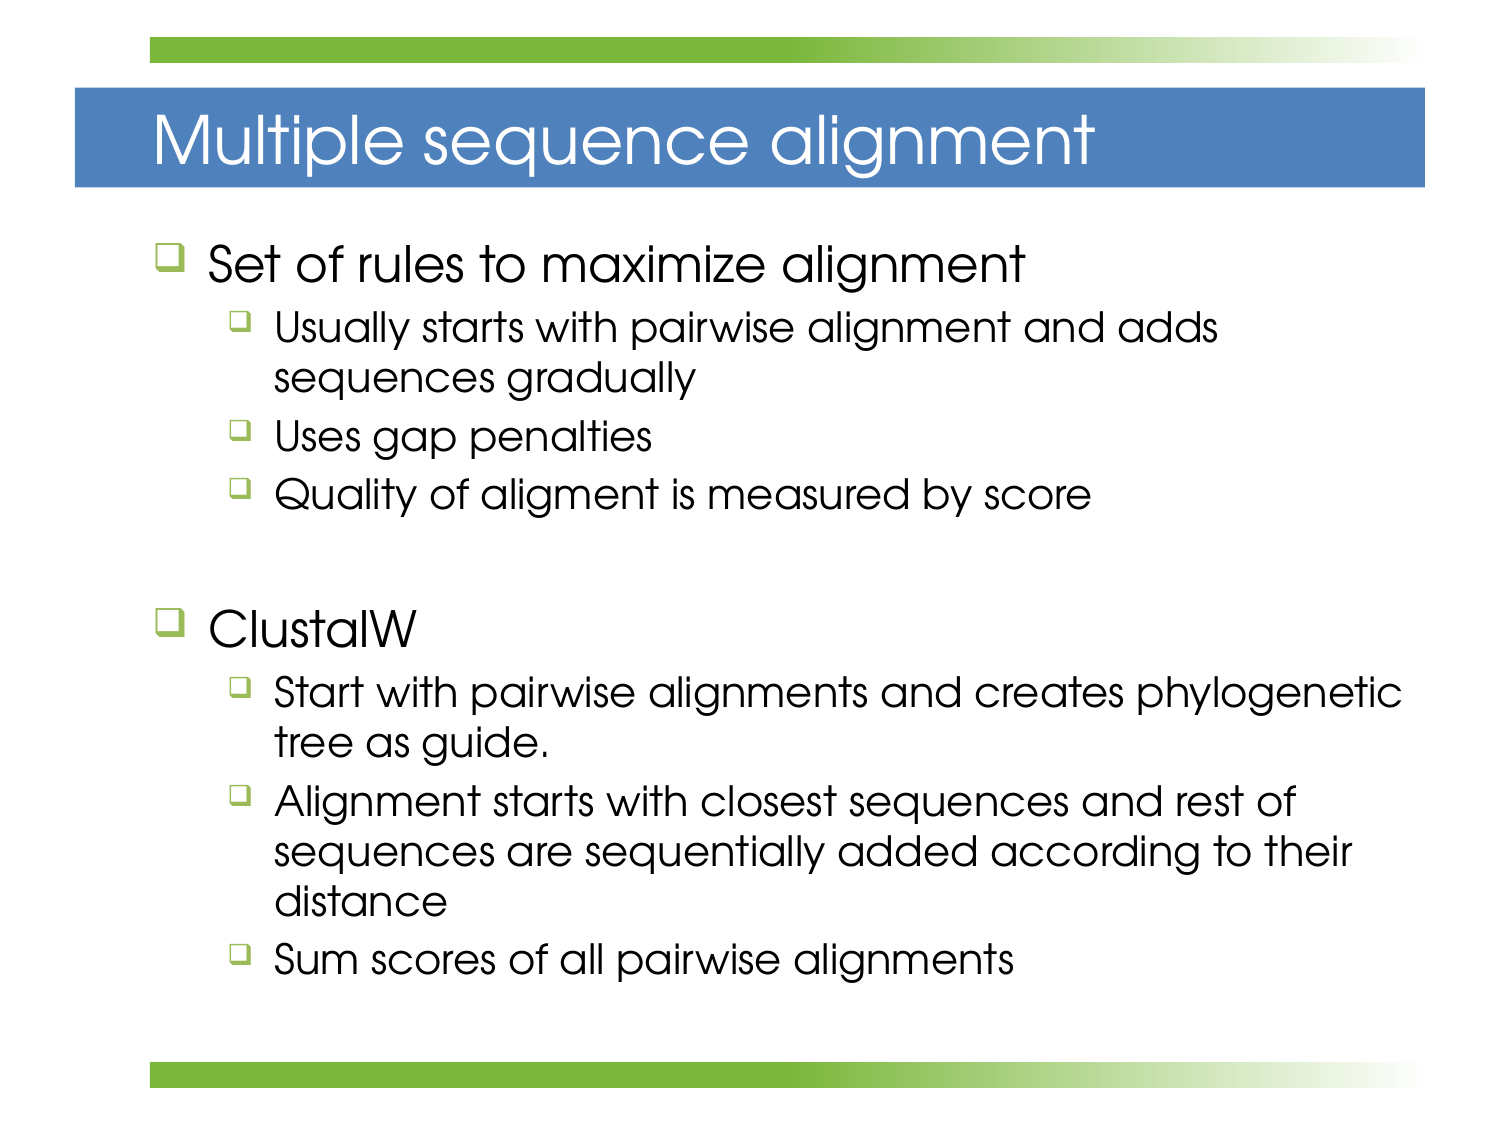

# Multiple sequence alignment
Set of rules to maximize alignment
Usually starts with pairwise alignment and adds sequences gradually
Uses gap penalties
Quality of aligment is measured by score

ClustalW
Start with pairwise alignments and creates phylogenetic tree as guide.
Alignment starts with closest sequences and rest of sequences are sequentially added according to their distance
Sum scores of all pairwise alignments